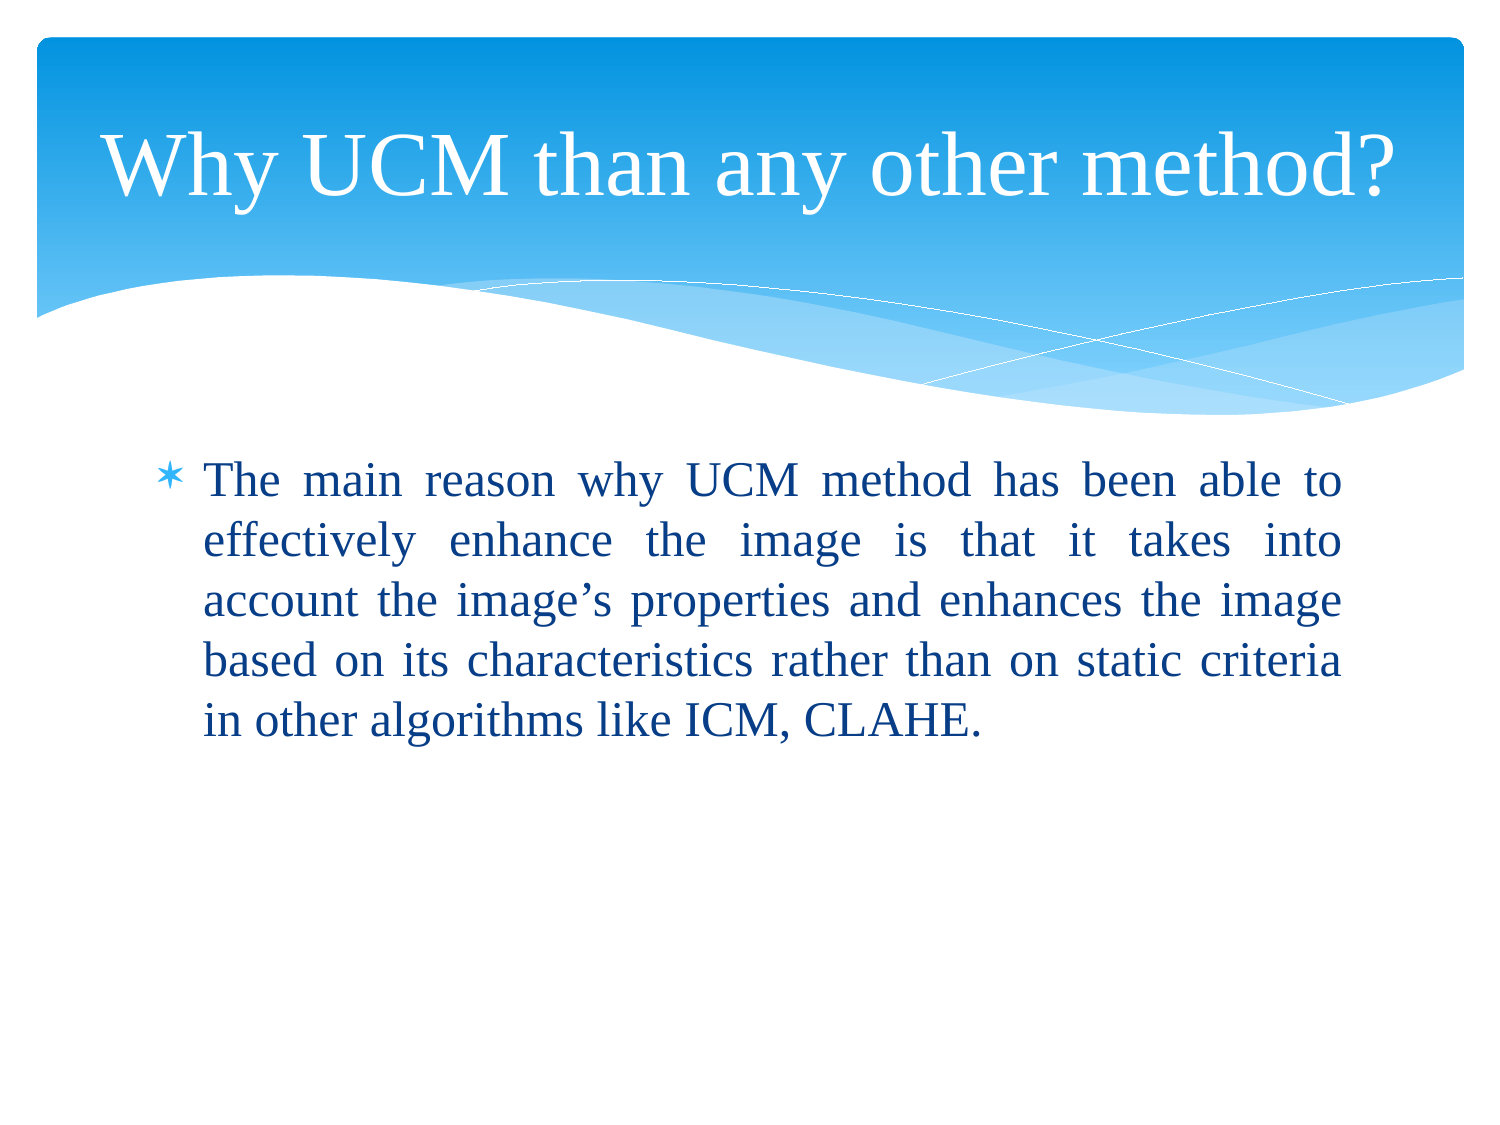

# Why UCM than any other method?
The main reason why UCM method has been able to effectively enhance the image is that it takes into account the image’s properties and enhances the image based on its characteristics rather than on static criteria in other algorithms like ICM, CLAHE.